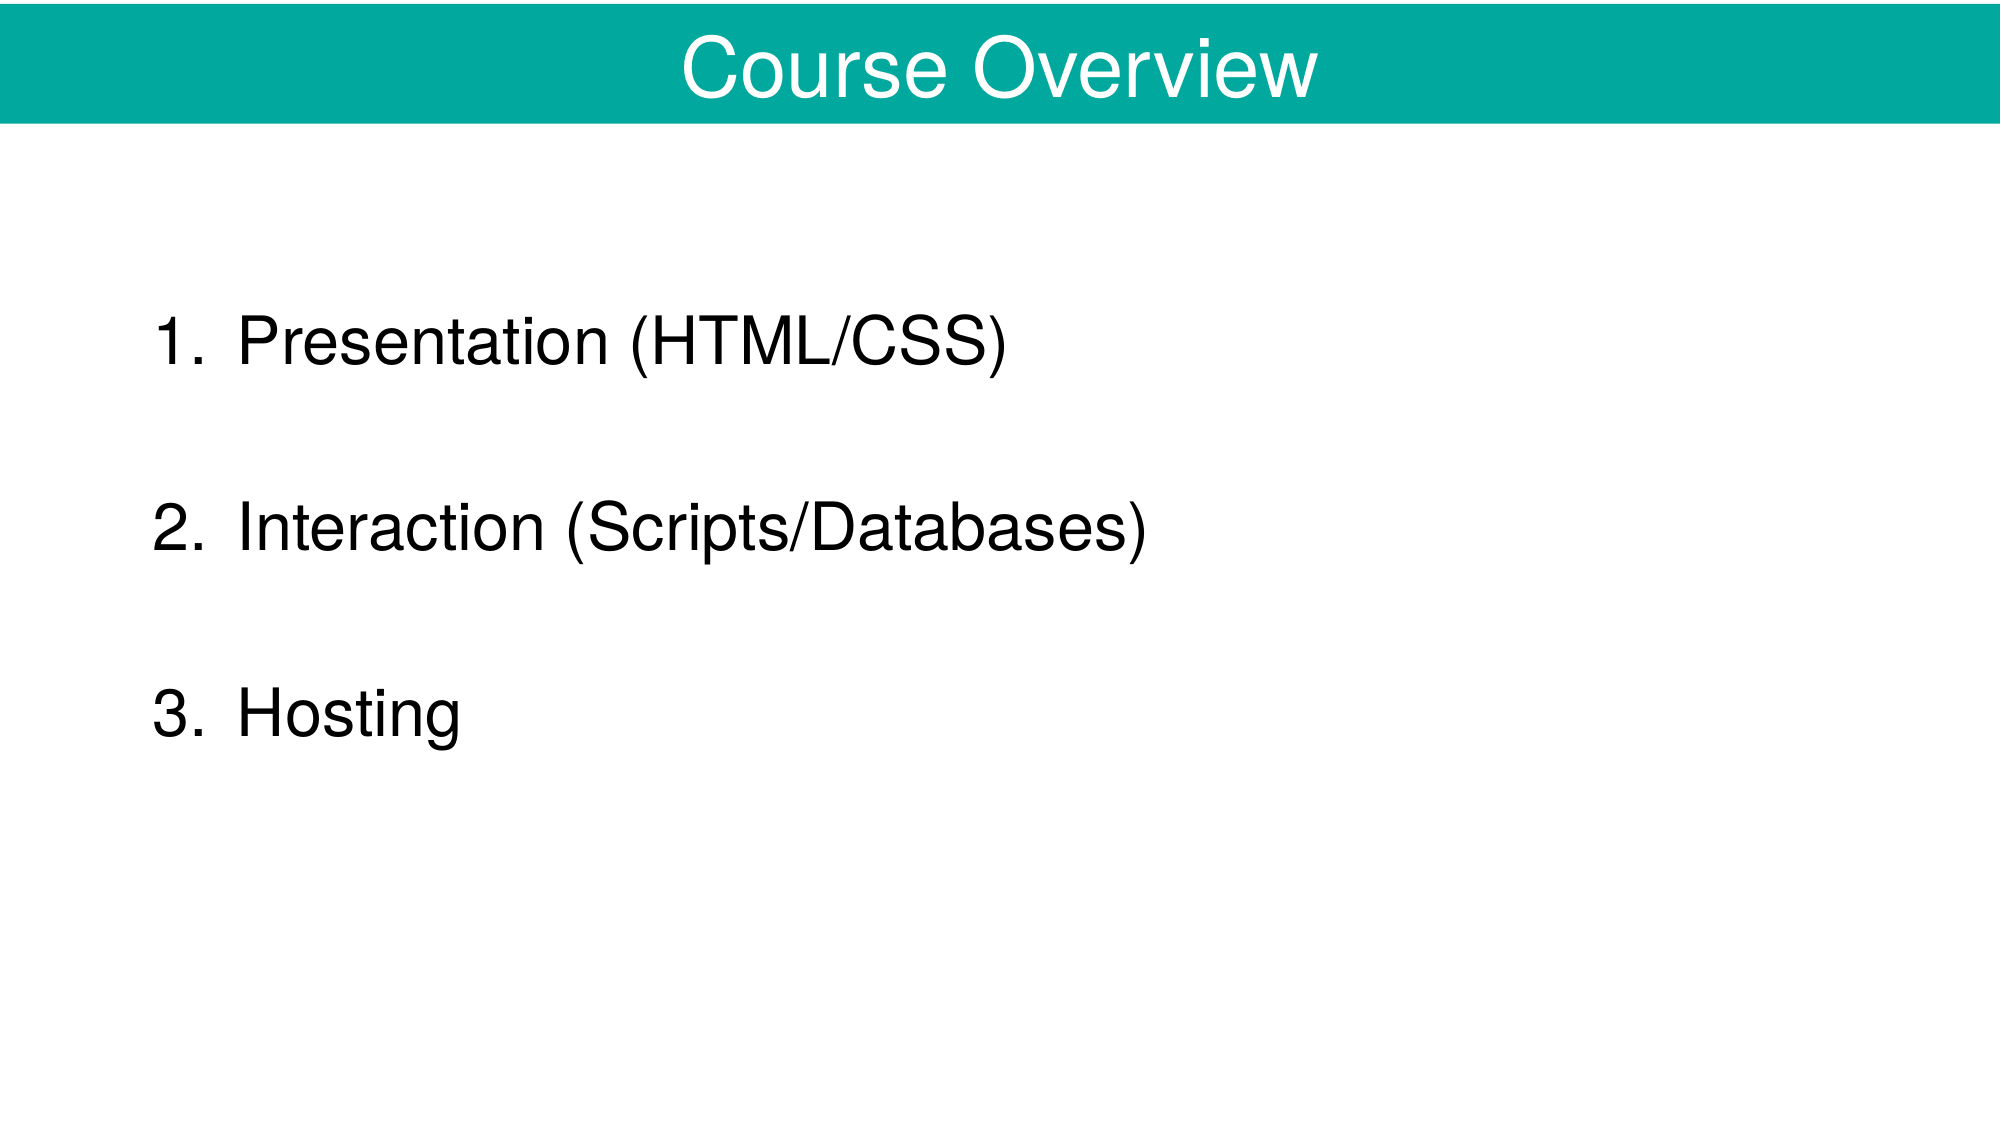

Course Overview
Presentation (HTML/CSS)

Interaction (Scripts/Databases)

Hosting